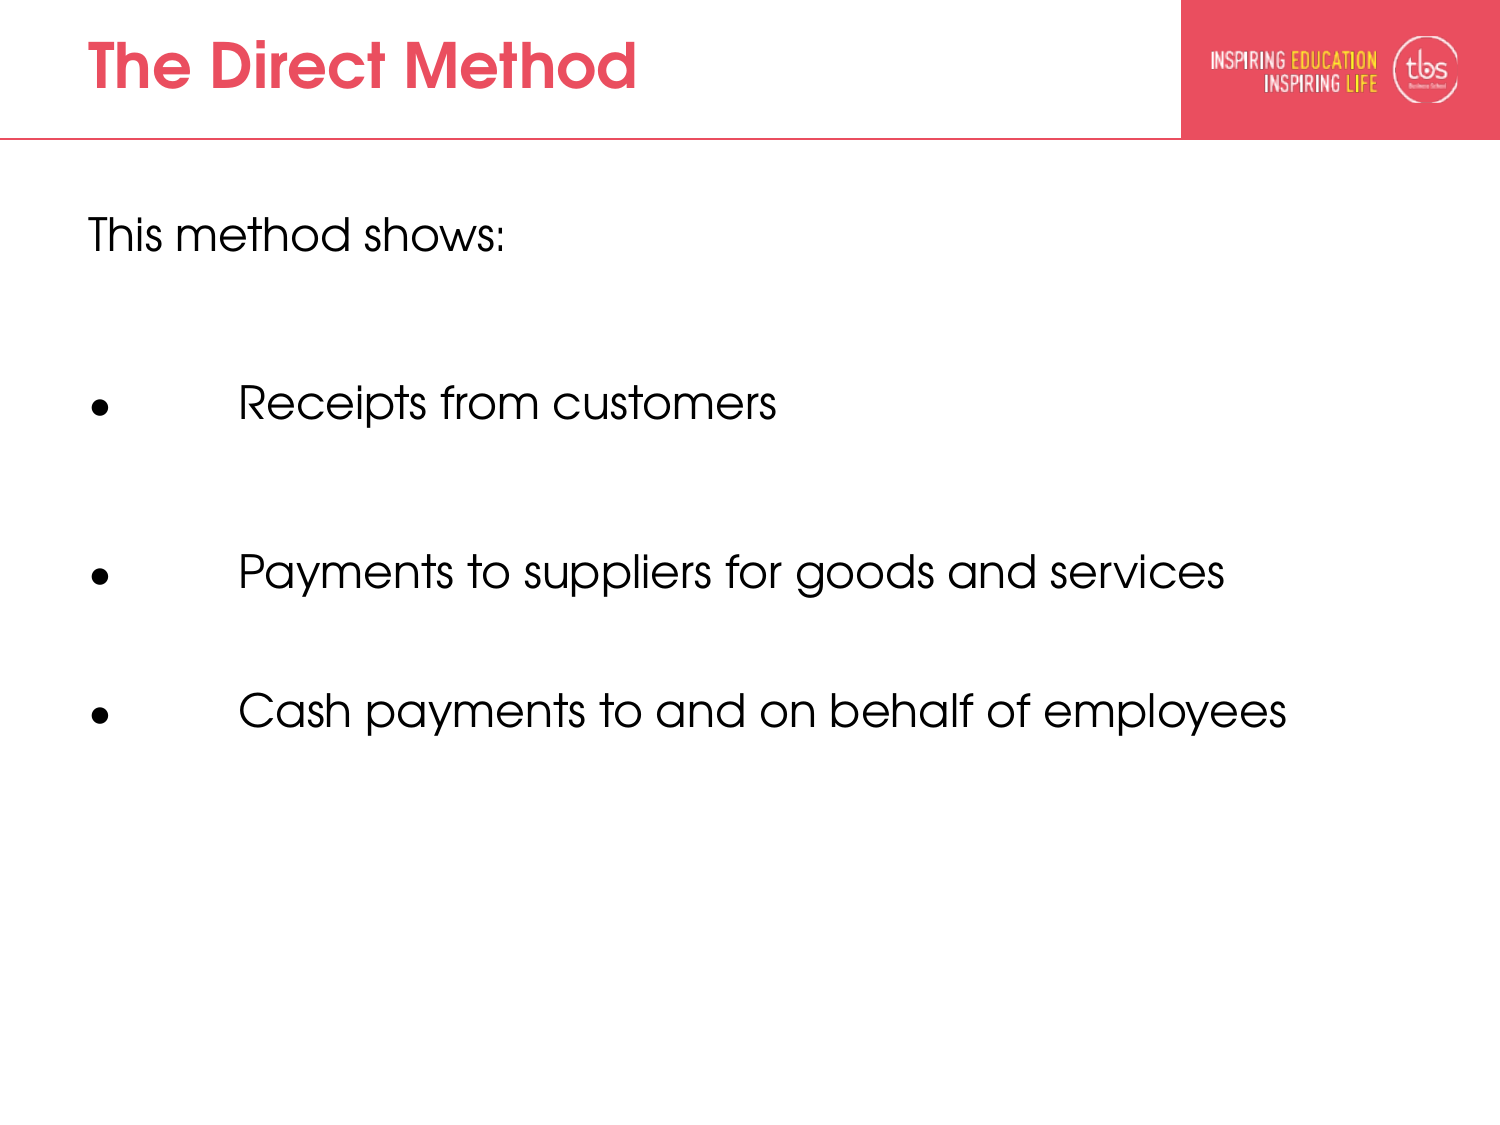

# The Direct Method
This method shows:

• 	Receipts from customers

•	Payments to suppliers for goods and services
•	Cash payments to and on behalf of employees